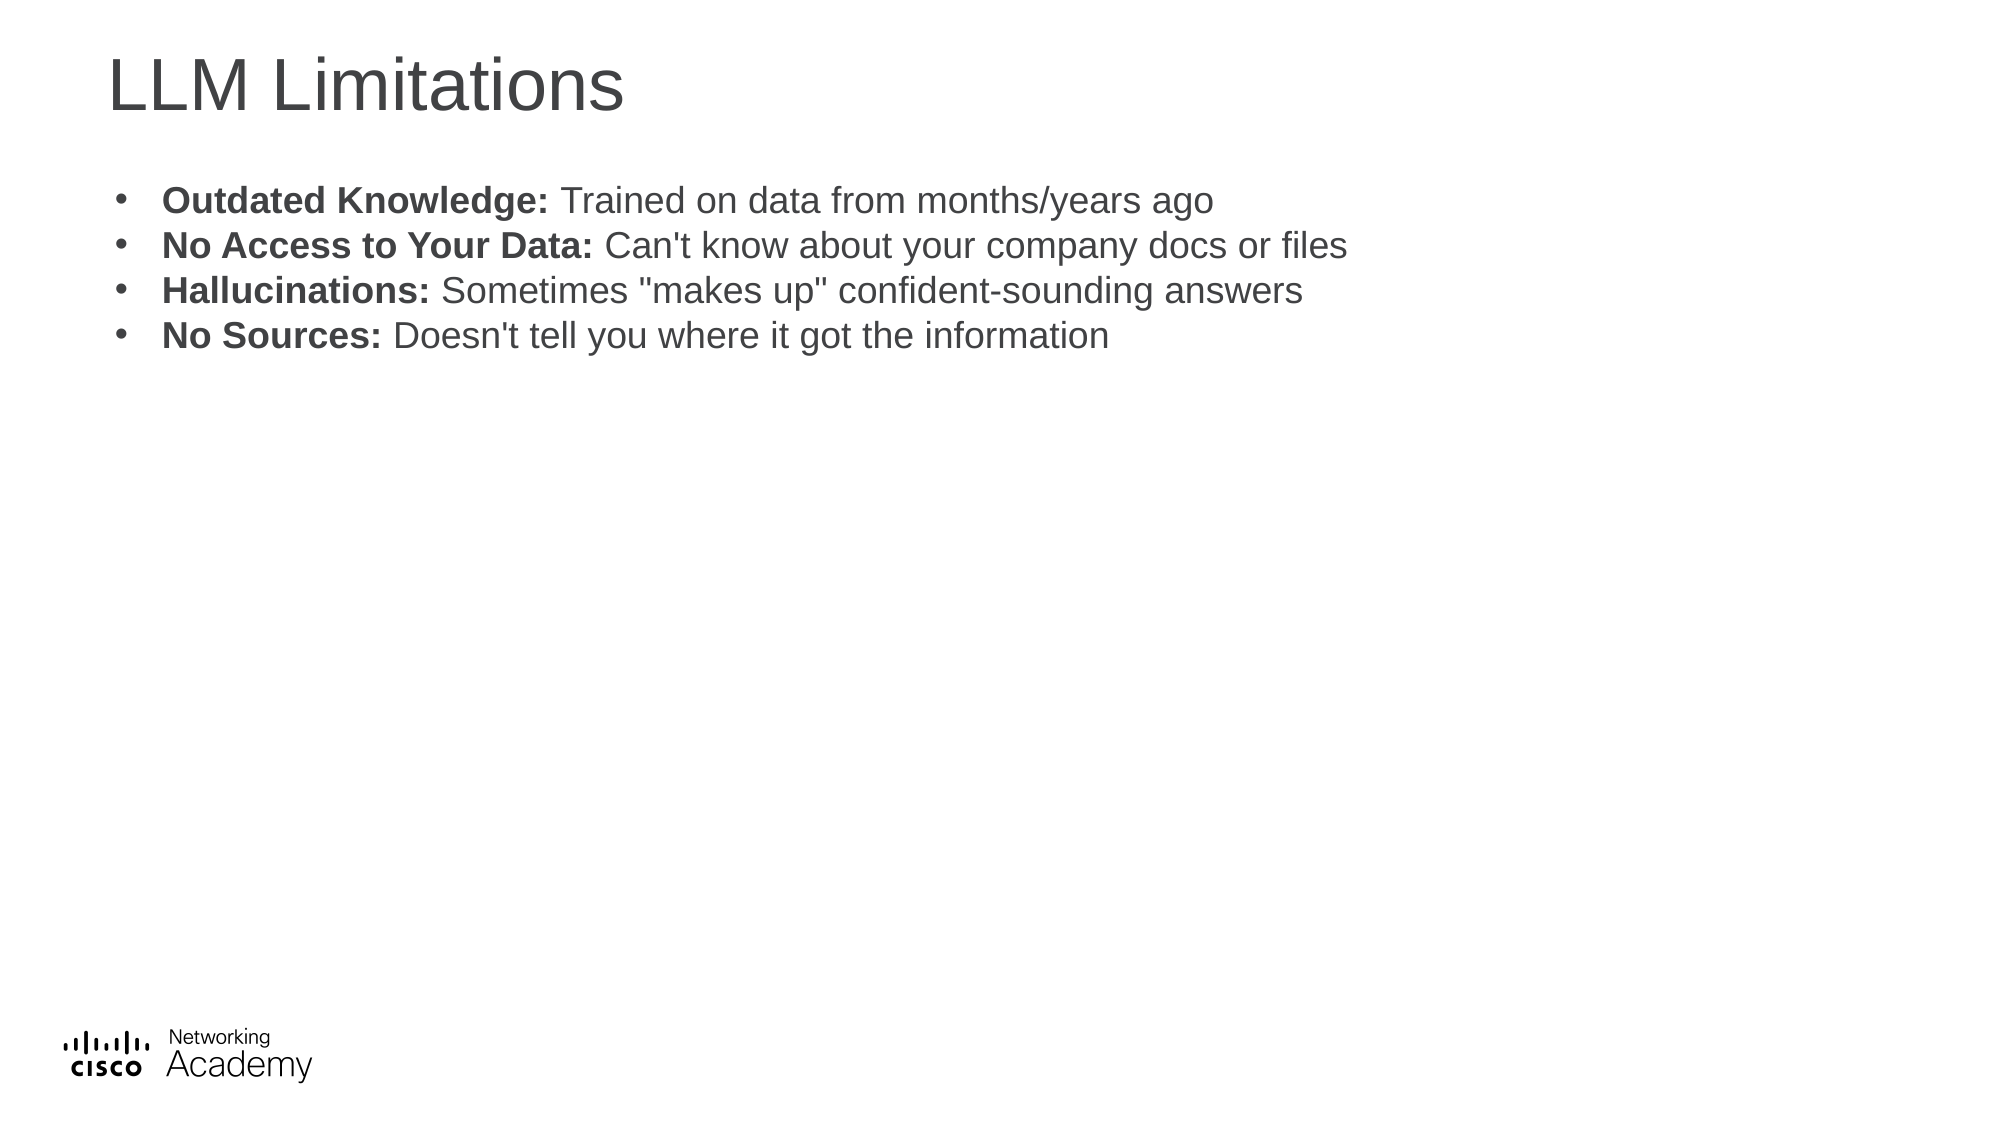

# LLM Limitations
Outdated Knowledge: Trained on data from months/years ago
No Access to Your Data: Can't know about your company docs or files
Hallucinations: Sometimes "makes up" confident-sounding answers
No Sources: Doesn't tell you where it got the information